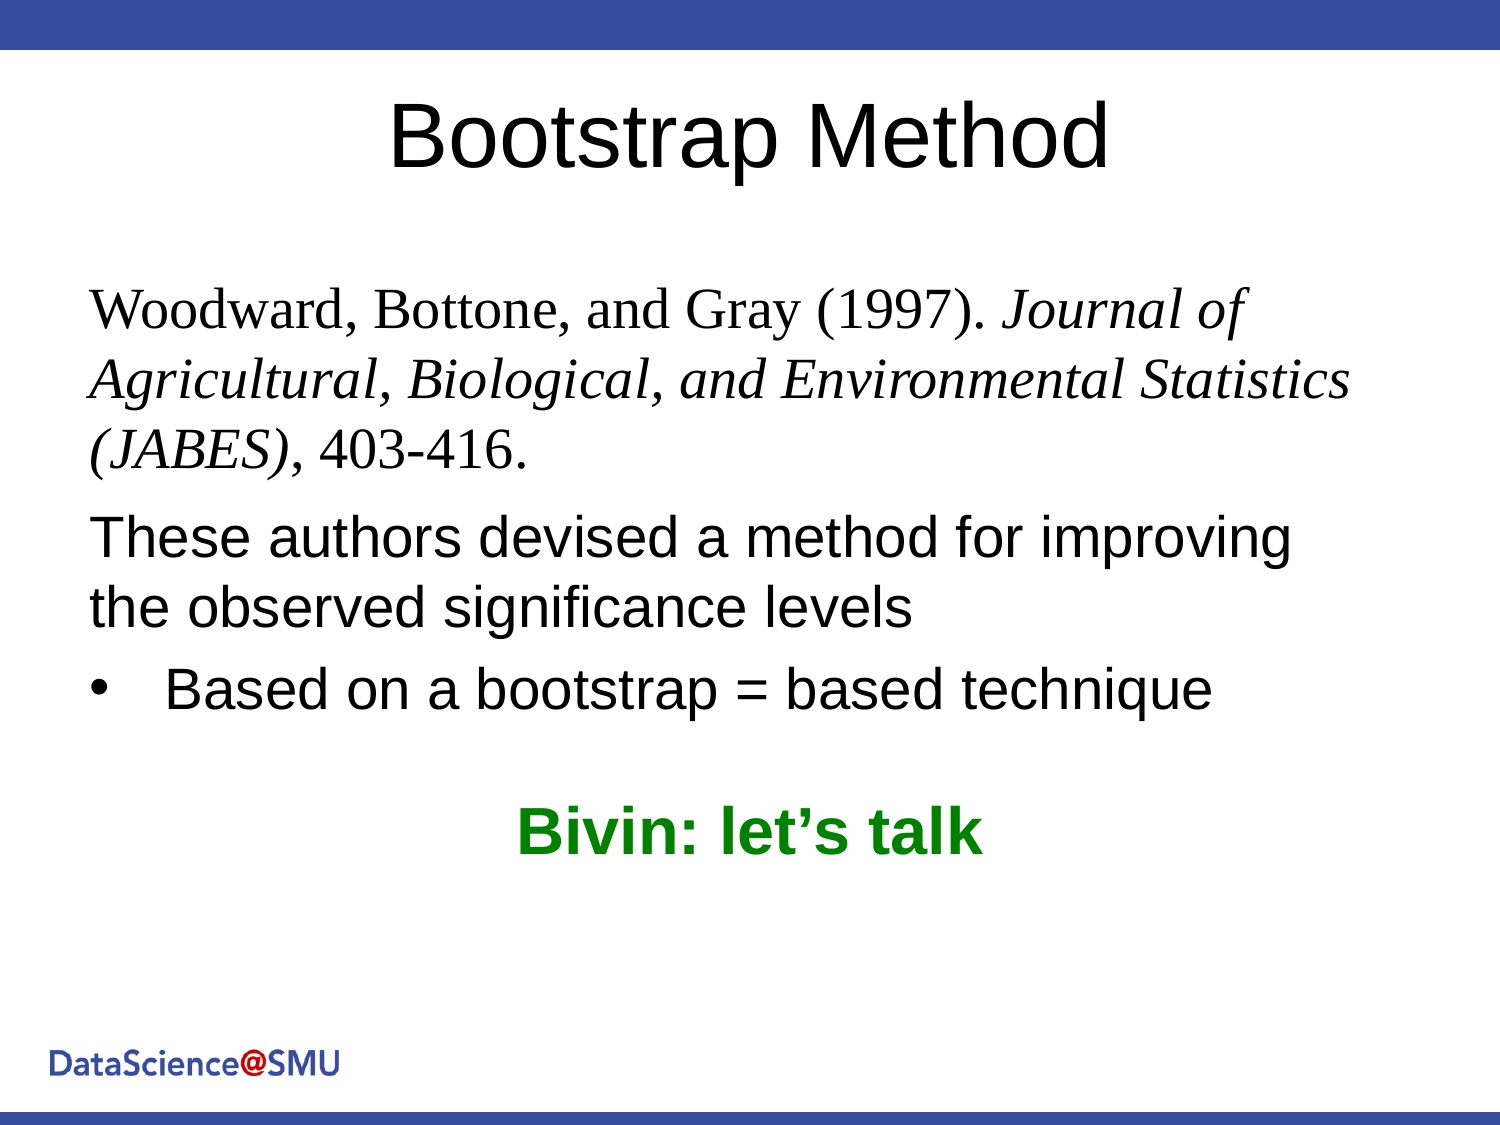

# Bootstrap Method
Woodward, Bottone, and Gray (1997). Journal of  Agricultural, Biological, and Environmental Statistics (JABES), 403-416.
These authors devised a method for improving the observed significance levels
Based on a bootstrap = based technique
Bivin: let’s talk